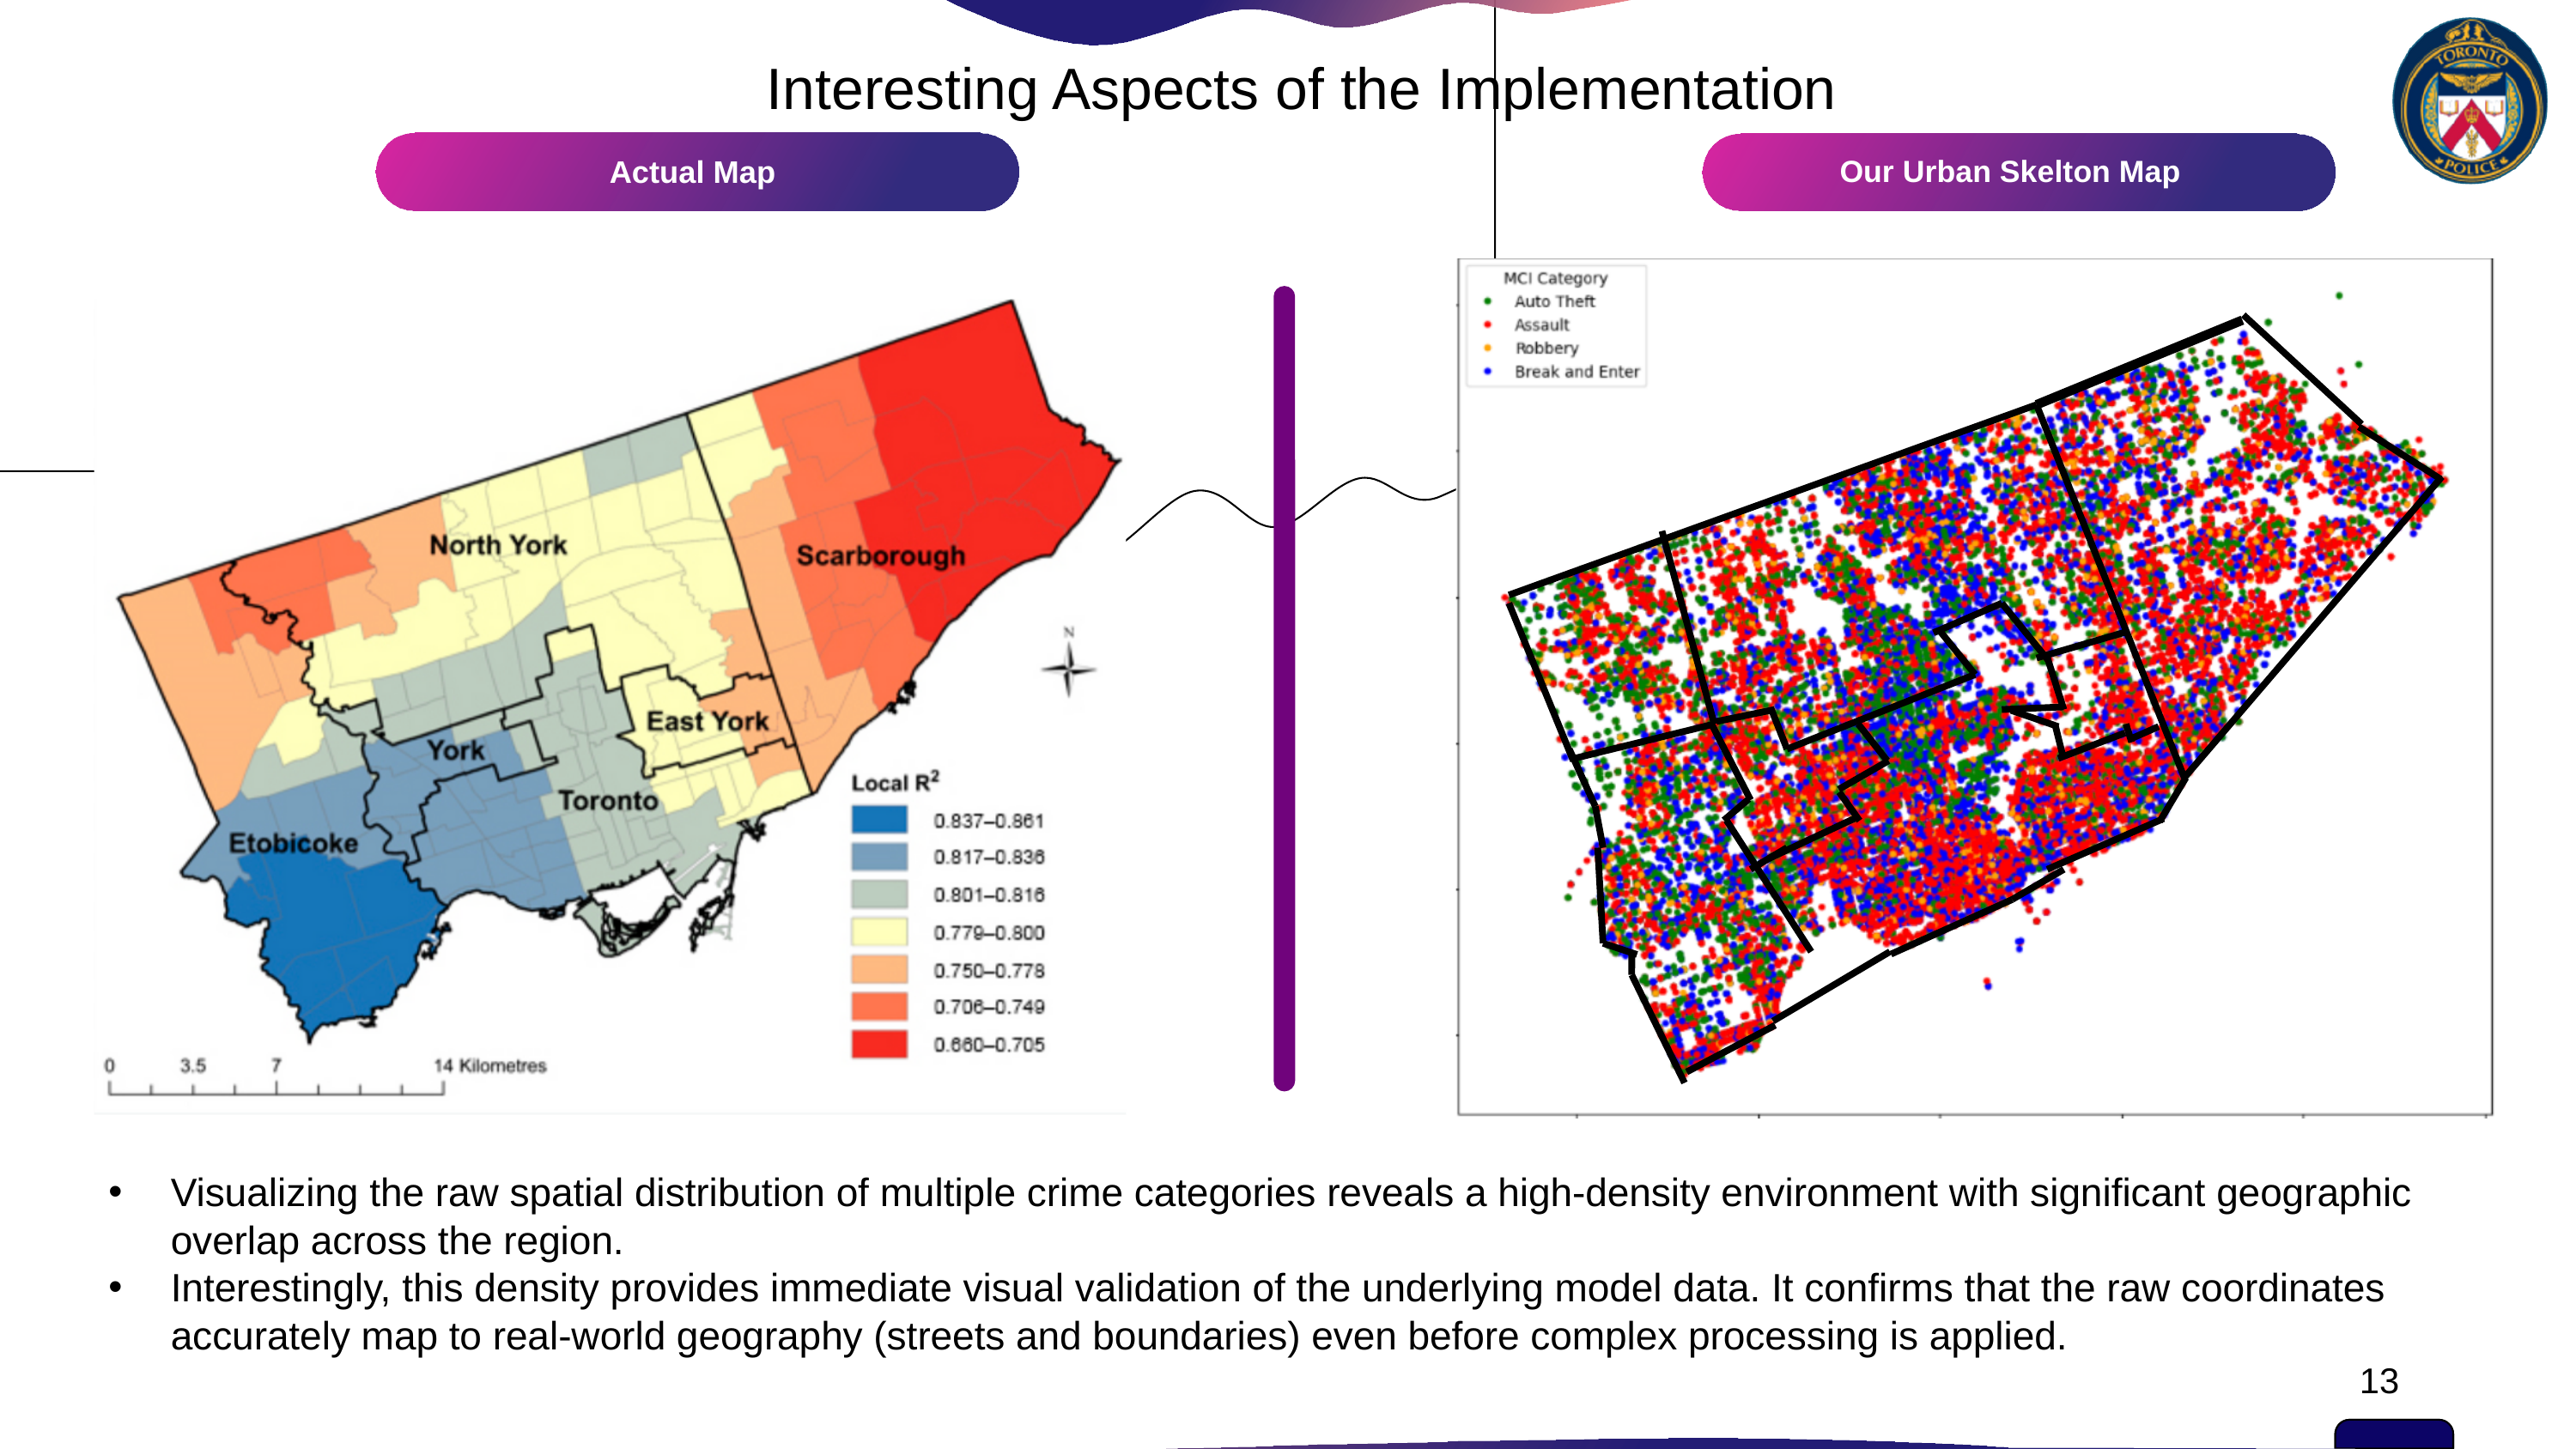

Interesting Aspects of the Implementation

Actual Map

Our Urban Skelton Map

Visualizing the raw spatial distribution of multiple crime categories reveals a high-density environment with significant geographic overlap across the region.
Interestingly, this density provides immediate visual validation of the underlying model data. It confirms that the raw coordinates accurately map to real-world geography (streets and boundaries) even before complex processing is applied.
13